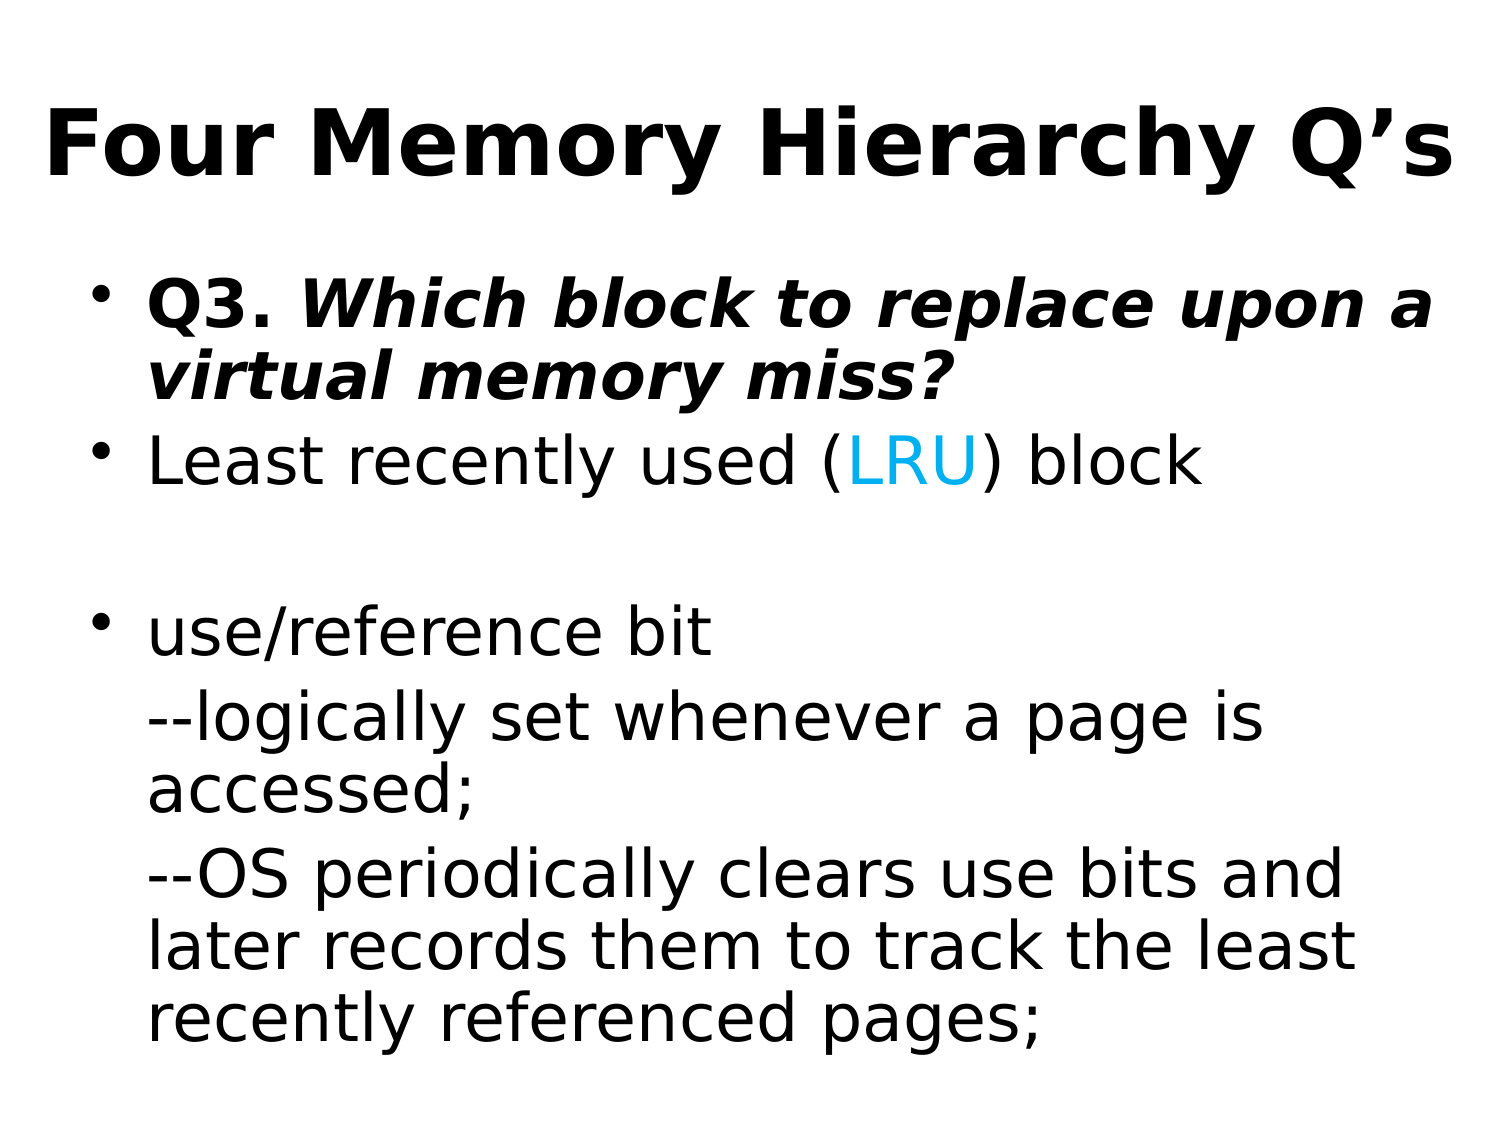

# Four Memory Hierarchy Q’s
Q3. Which block to replace upon a virtual memory miss?
Least recently used (LRU) block

use/reference bit
	--logically set whenever a page is accessed;
	--OS periodically clears use bits and later records them to track the least recently referenced pages;